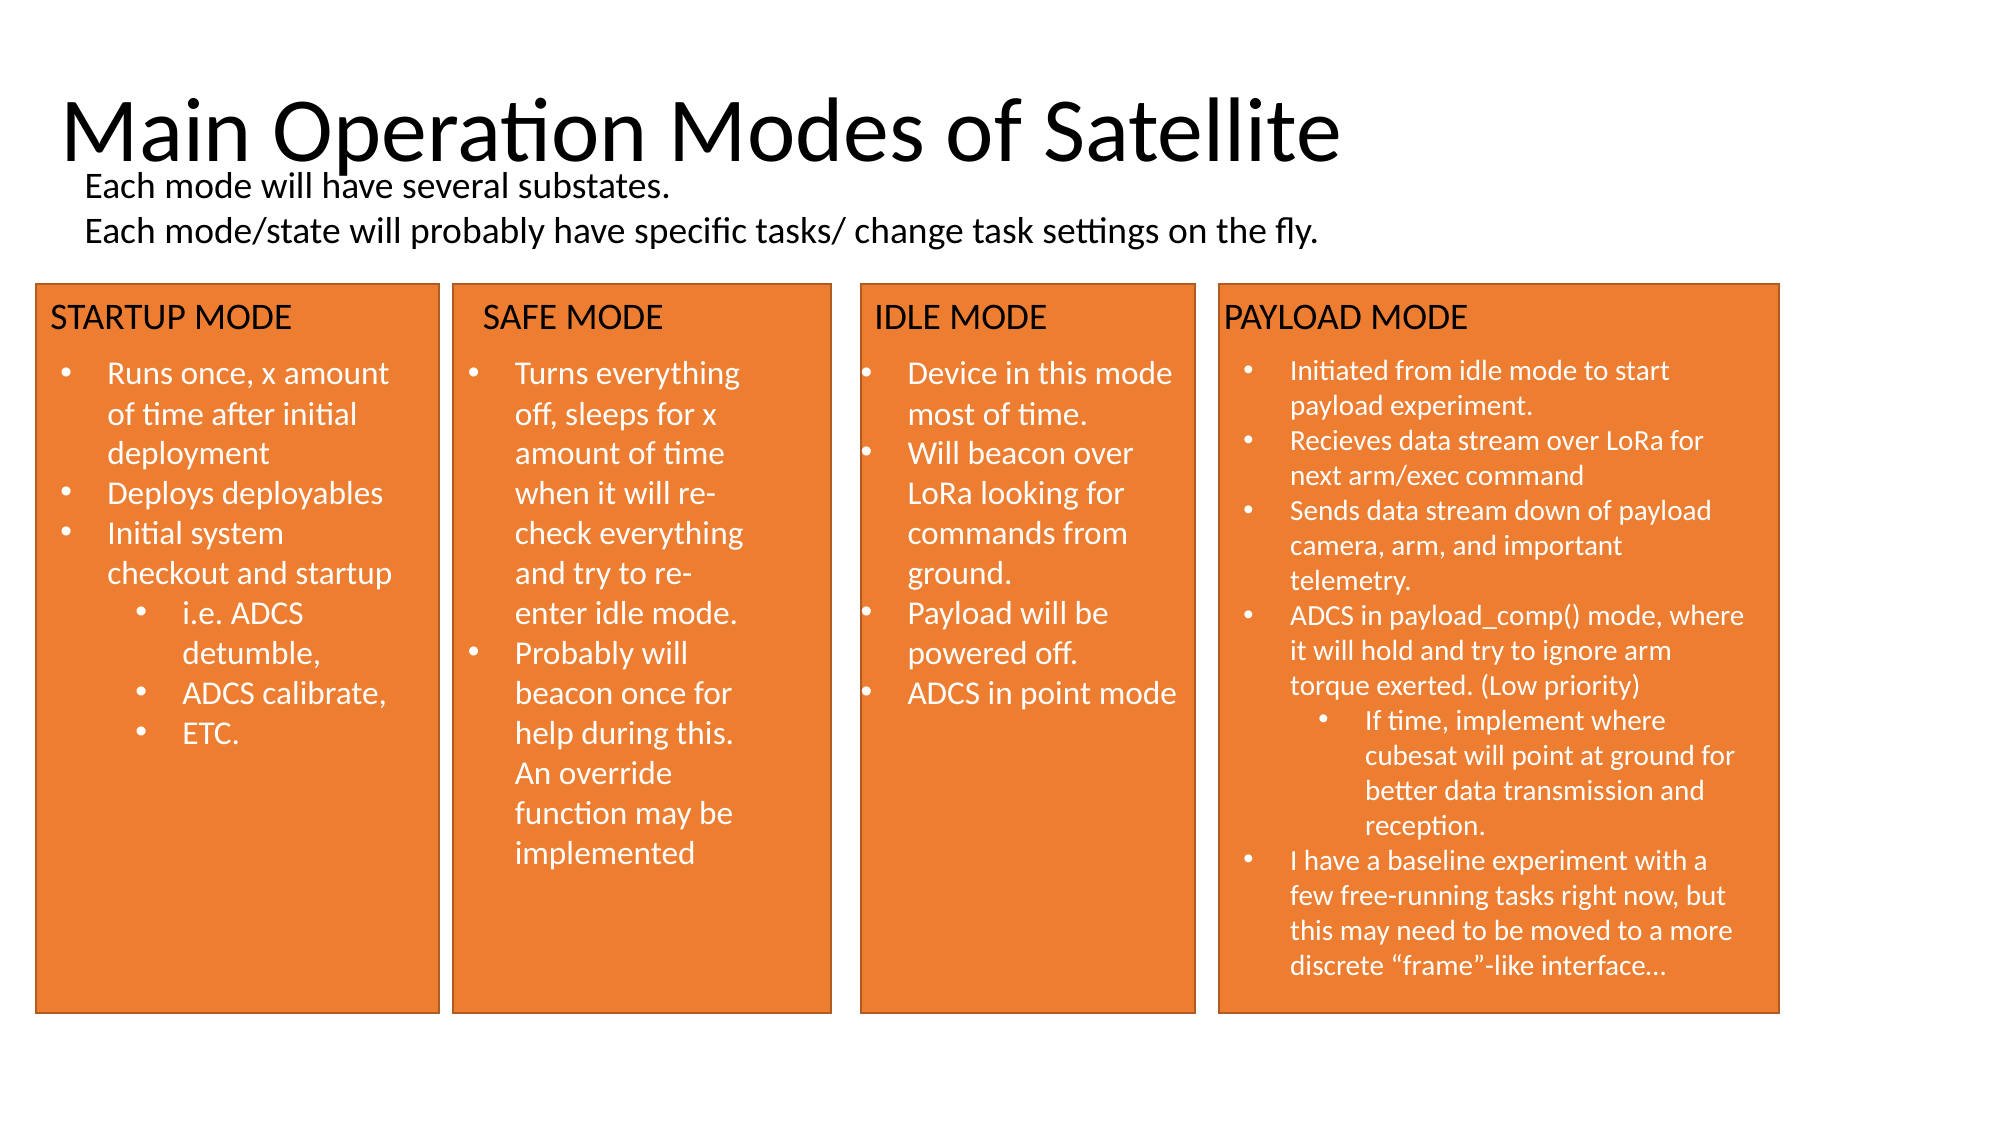

# Main Operation Modes of Satellite
Each mode will have several substates.
Each mode/state will probably have specific tasks/ change task settings on the fly.

STARTUP MODE
SAFE MODE
IDLE MODE
PAYLOAD MODE
Device in this mode most of time.
Will beacon over LoRa looking for commands from ground.
Payload will be powered off.
ADCS in point mode
Initiated from idle mode to start payload experiment.
Recieves data stream over LoRa for next arm/exec command
Sends data stream down of payload camera, arm, and important telemetry.
ADCS in payload_comp() mode, where it will hold and try to ignore arm torque exerted. (Low priority)
If time, implement where cubesat will point at ground for better data transmission and reception.
I have a baseline experiment with a few free-running tasks right now, but this may need to be moved to a more discrete “frame”-like interface…
Runs once, x amount of time after initial deployment
Deploys deployables
Initial system checkout and startup
i.e. ADCS detumble,
ADCS calibrate,
ETC.
Turns everything off, sleeps for x amount of time when it will re-check everything and try to re-enter idle mode.
Probably will beacon once for help during this. An override function may be implemented